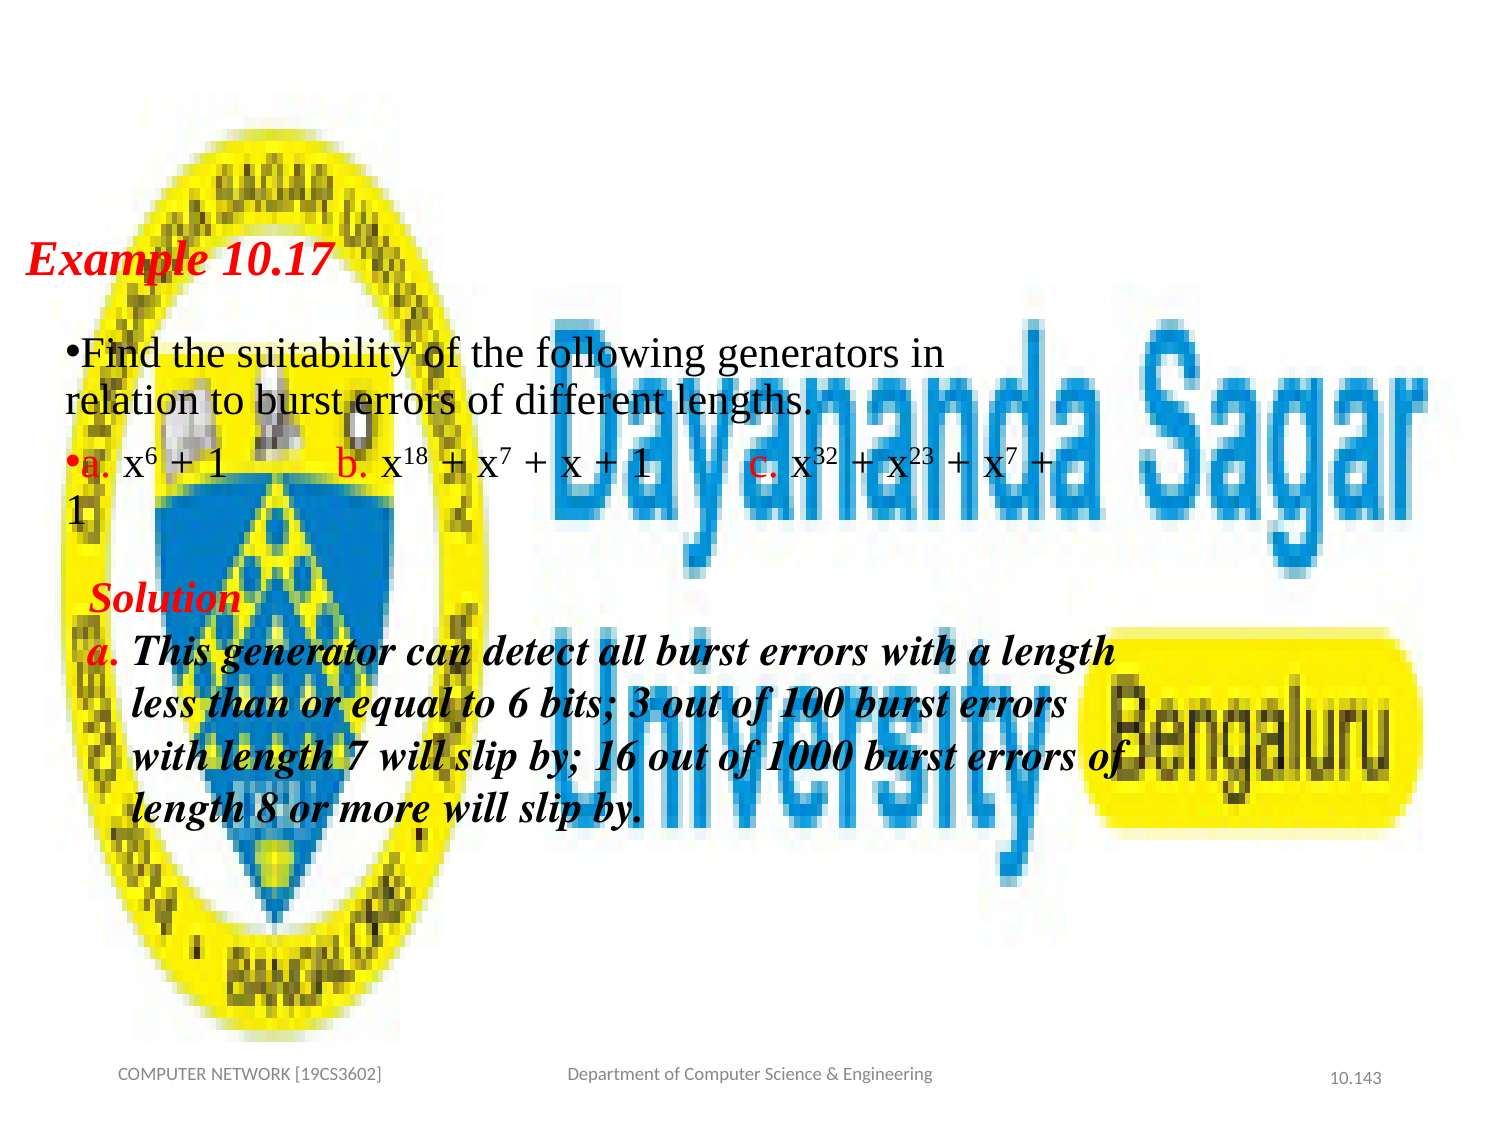

# Example 10.17
Find the suitability of the following generators in relation to burst errors of different lengths.
a. x6 + 1         b. x18 + x7 + x + 1        c. x32 + x23 + x7 + 1
Solution
a. This generator can detect all burst errors with a length
    less than or equal to 6 bits; 3 out of 100 burst errors
    with length 7 will slip by; 16 out of 1000 burst errors of
    length 8 or more will slip by.
COMPUTER NETWORK [19CS3602]
Department of Computer Science & Engineering
10.143